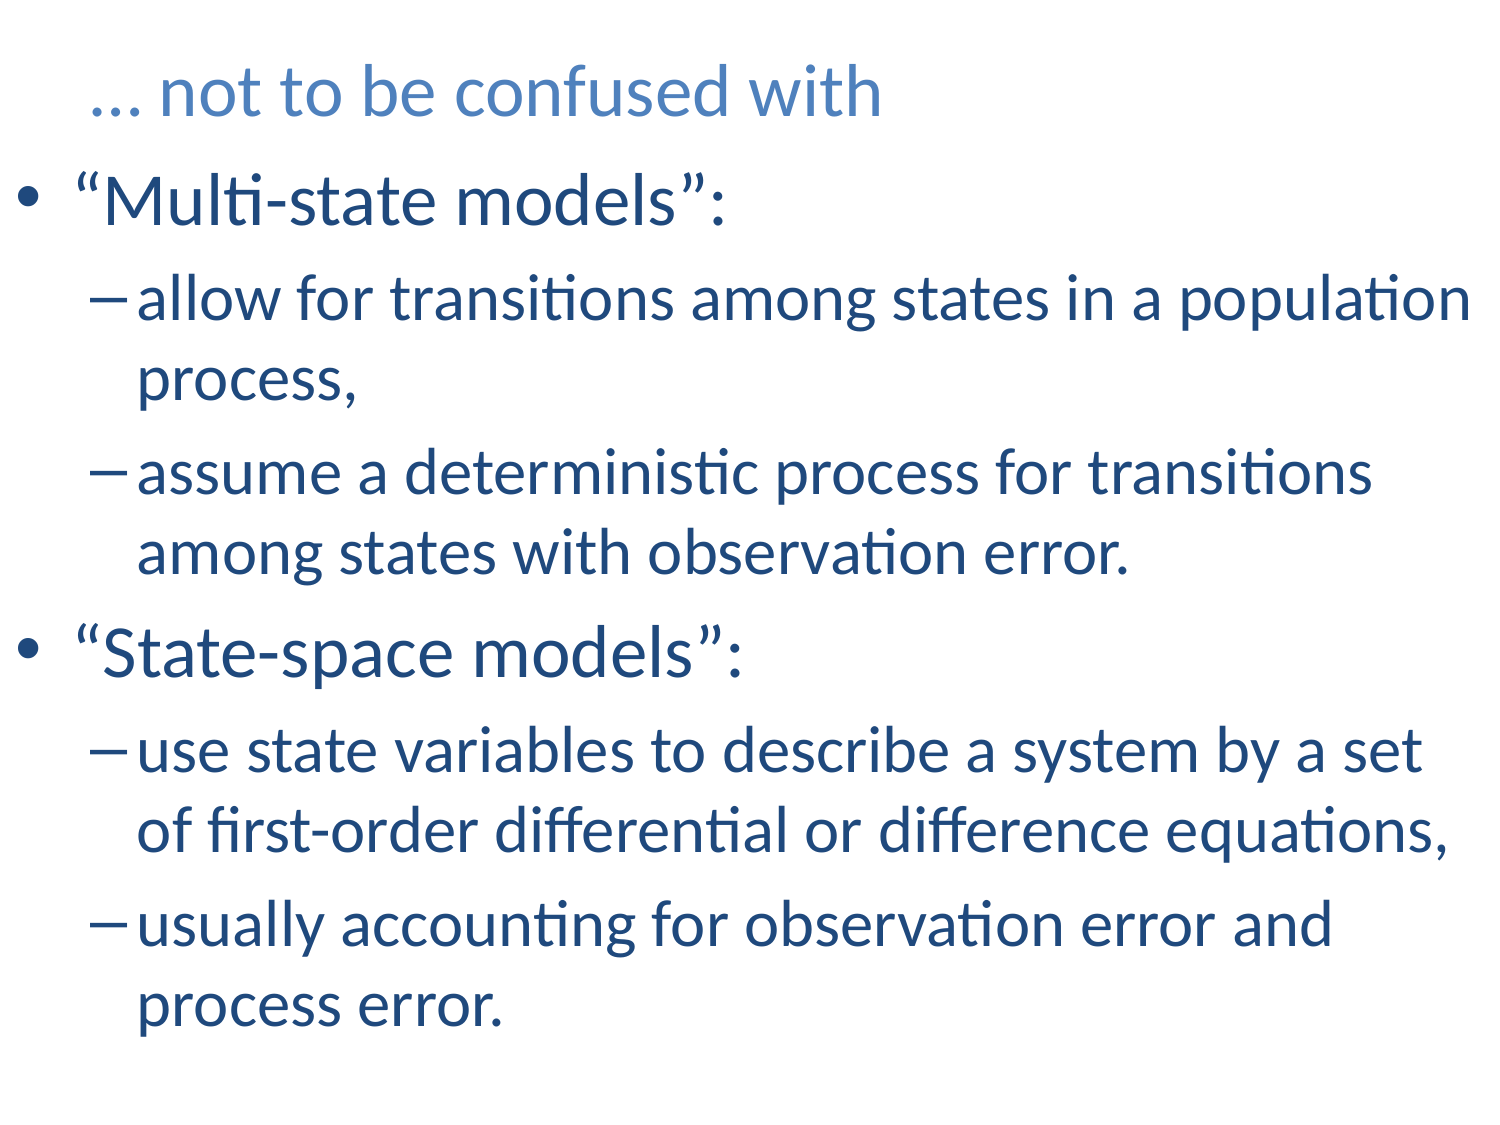

# … not to be confused with
“Multi-state models”:
allow for transitions among states in a population process,
assume a deterministic process for transitions among states with observation error.
“State-space models”:
use state variables to describe a system by a set of first-order differential or difference equations,
usually accounting for observation error and process error.